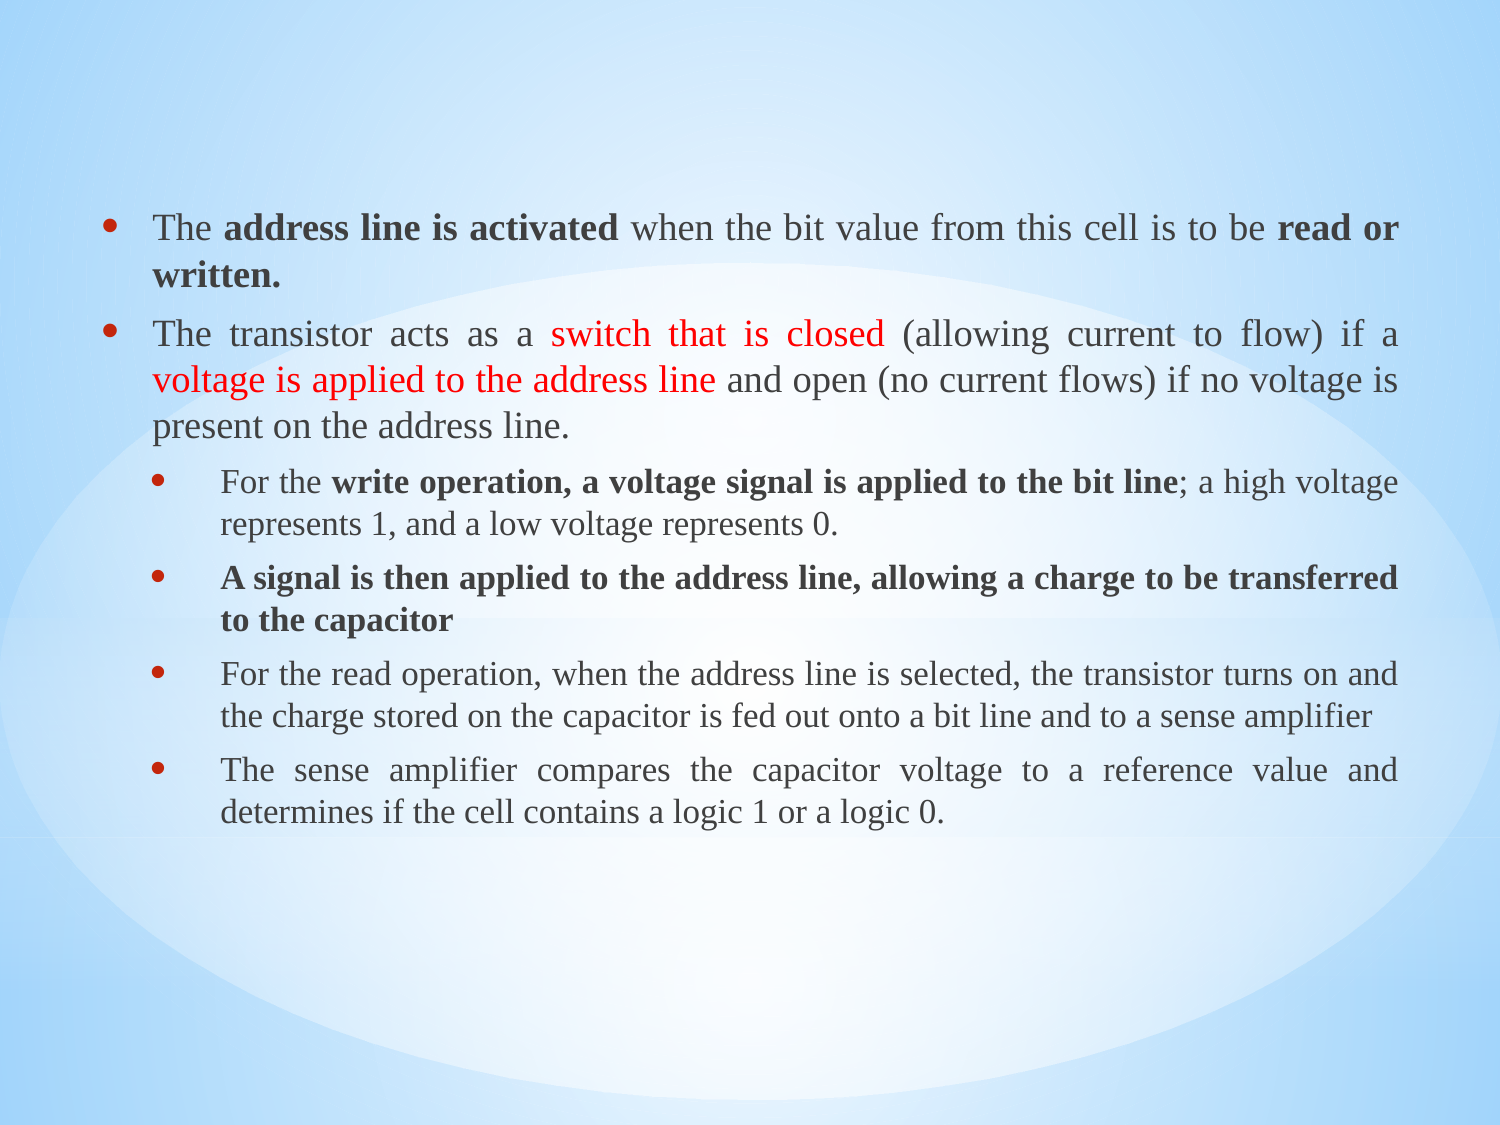

The address line is activated when the bit value from this cell is to be read or written.
The transistor acts as a switch that is closed (allowing current to flow) if a voltage is applied to the address line and open (no current flows) if no voltage is present on the address line.
For the write operation, a voltage signal is applied to the bit line; a high voltage represents 1, and a low voltage represents 0.
A signal is then applied to the address line, allowing a charge to be transferred to the capacitor
For the read operation, when the address line is selected, the transistor turns on and the charge stored on the capacitor is fed out onto a bit line and to a sense amplifier
The sense amplifier compares the capacitor voltage to a reference value and determines if the cell contains a logic 1 or a logic 0.